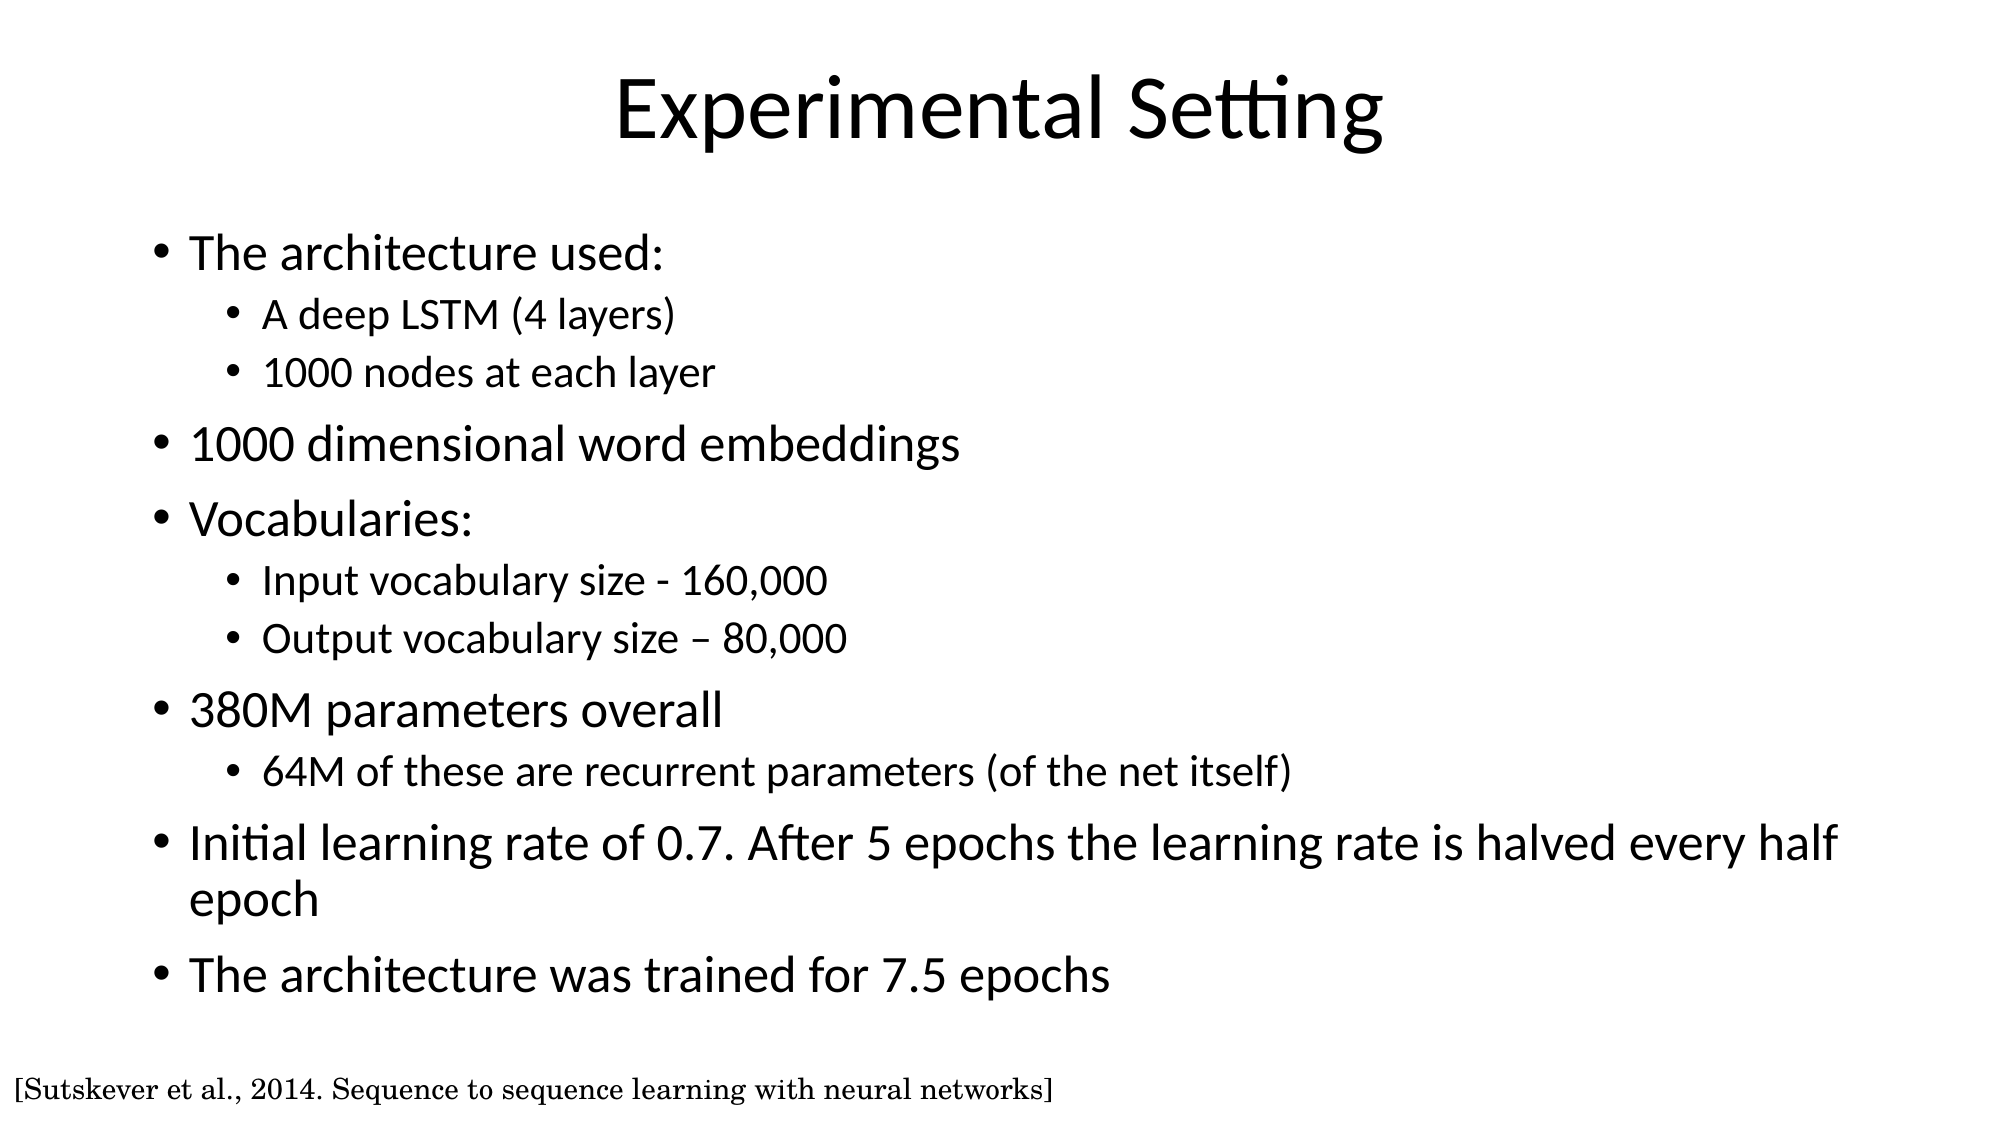

# Experimental Setting
The architecture used:
A deep LSTM (4 layers)
1000 nodes at each layer
1000 dimensional word embeddings
Vocabularies:
Input vocabulary size - 160,000
Output vocabulary size – 80,000
380M parameters overall
64M of these are recurrent parameters (of the net itself)
Initial learning rate of 0.7. After 5 epochs the learning rate is halved every half epoch
The architecture was trained for 7.5 epochs
[Sutskever et al., 2014. Sequence to sequence learning with neural networks]